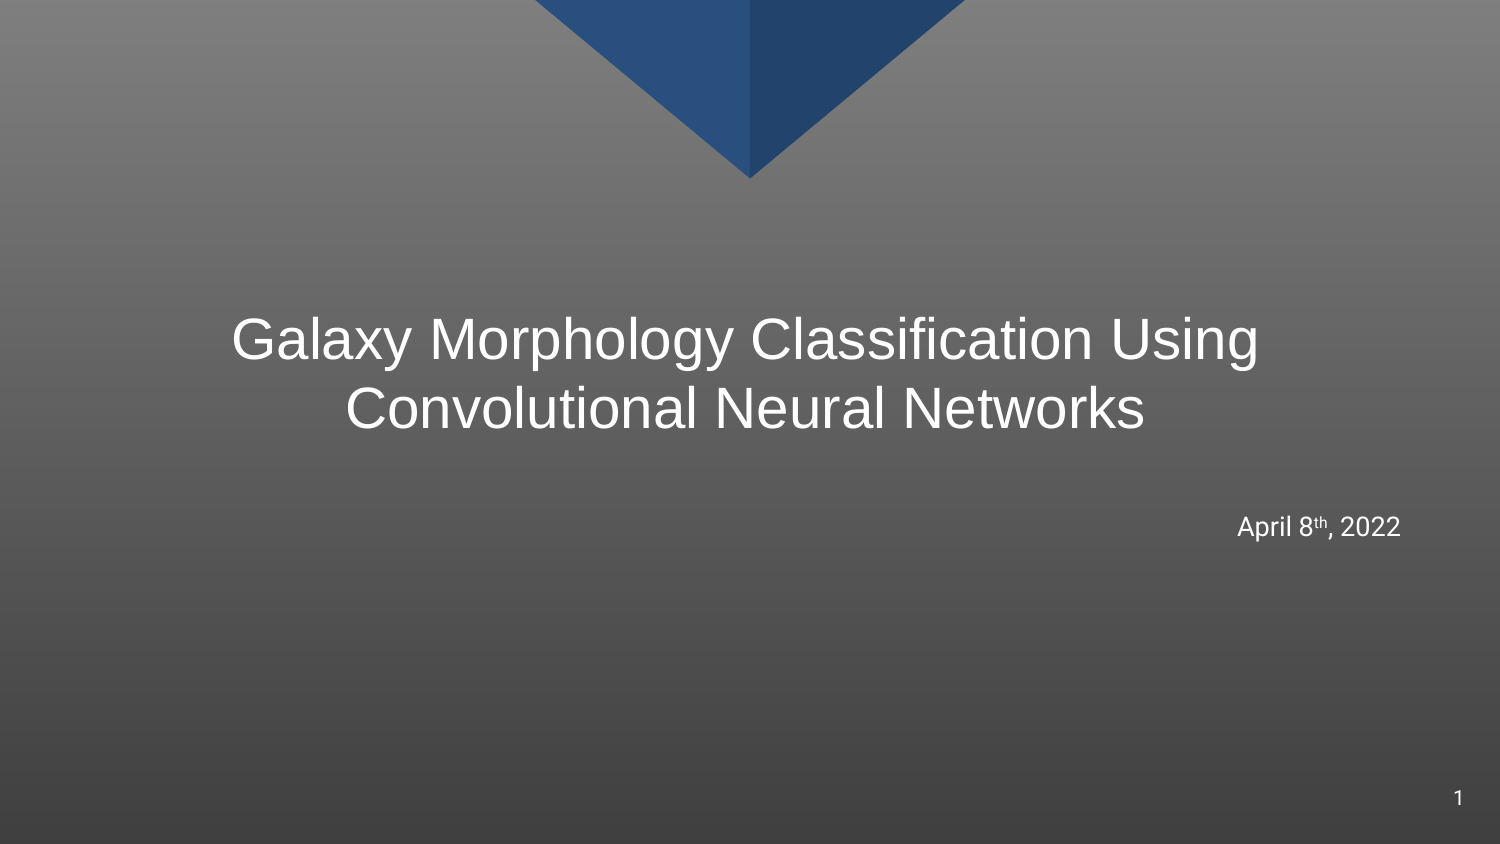

# Galaxy Morphology Classification Using Convolutional Neural Networks
April 8th, 2022
1